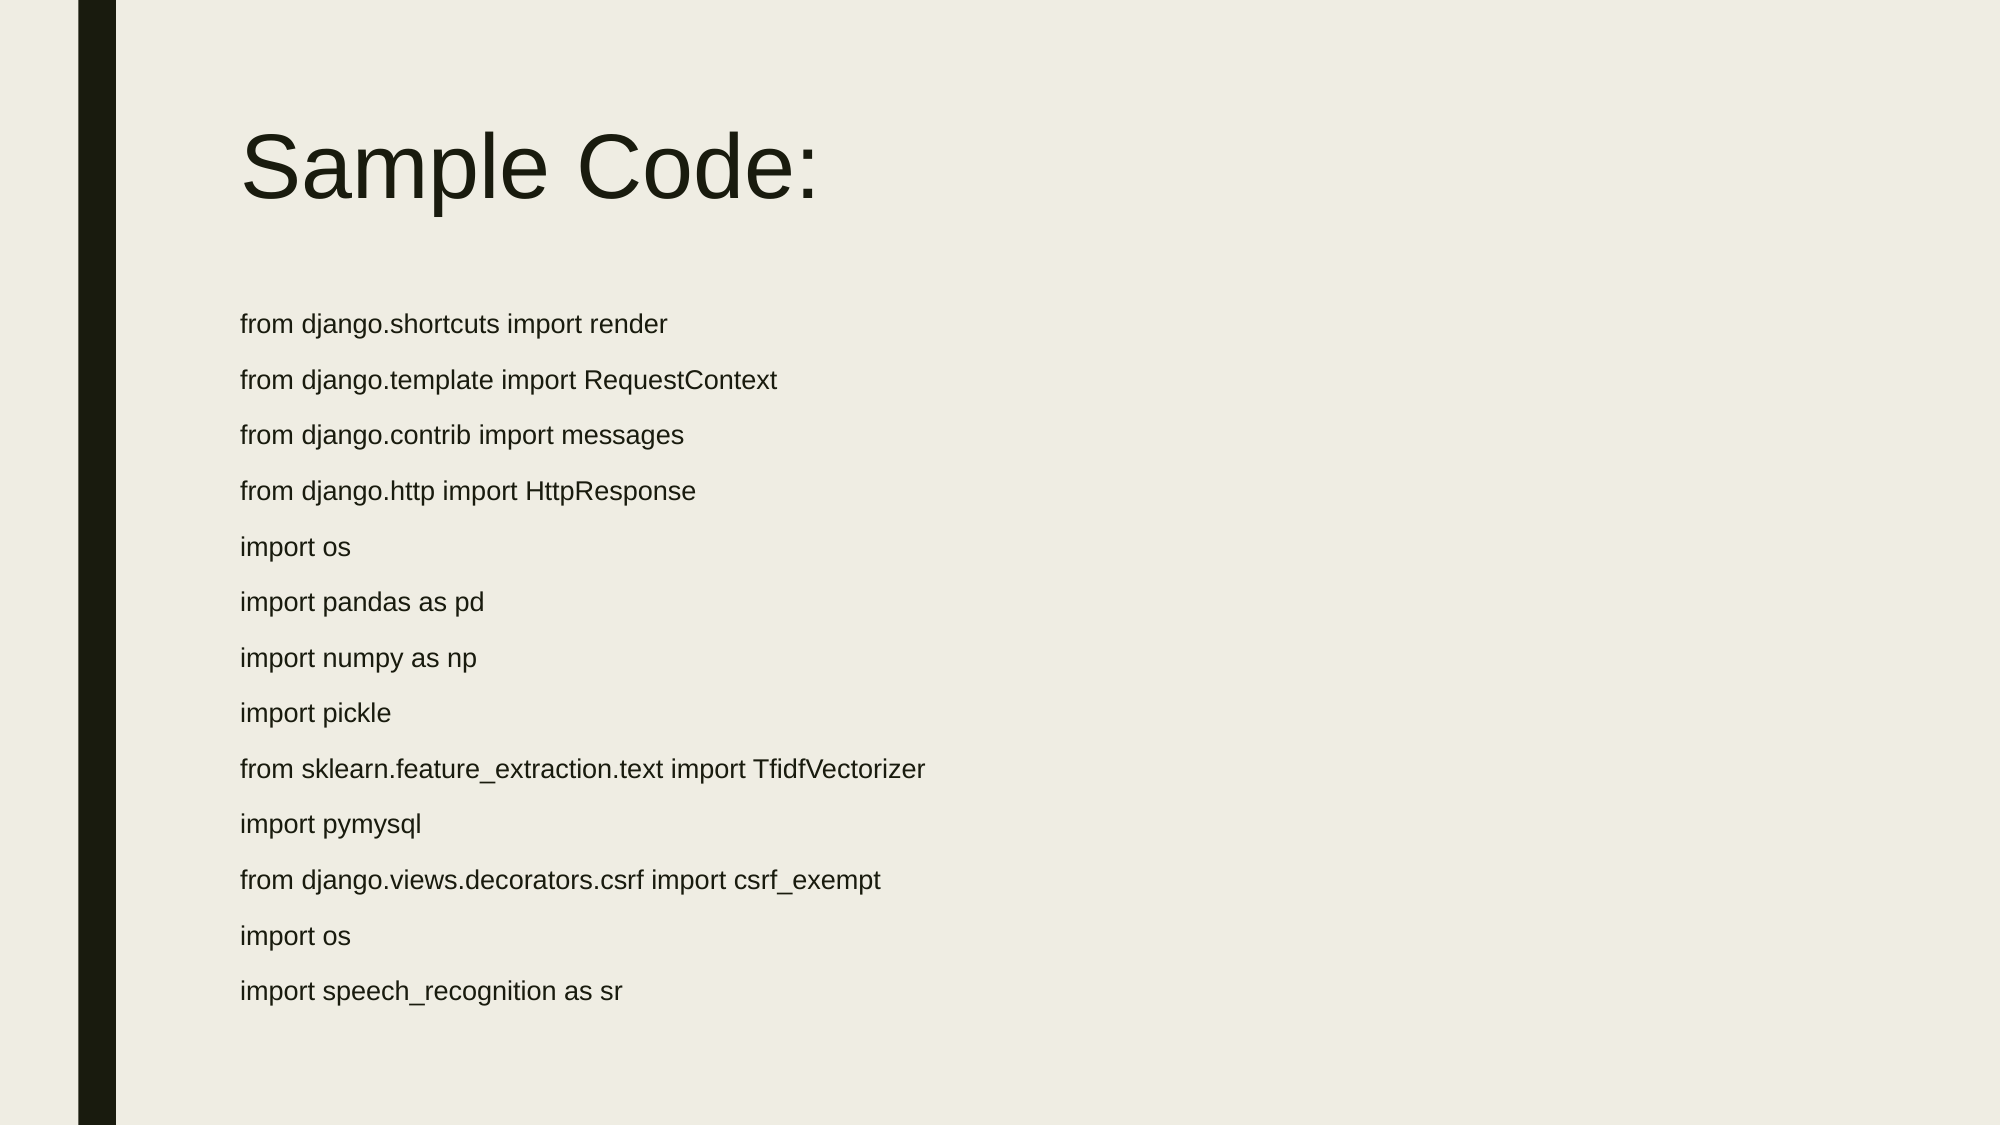

# Sample Code:
from django.shortcuts import render
from django.template import RequestContext
from django.contrib import messages
from django.http import HttpResponse
import os
import pandas as pd
import numpy as np
import pickle
from sklearn.feature_extraction.text import TfidfVectorizer
import pymysql
from django.views.decorators.csrf import csrf_exempt
import os
import speech_recognition as sr